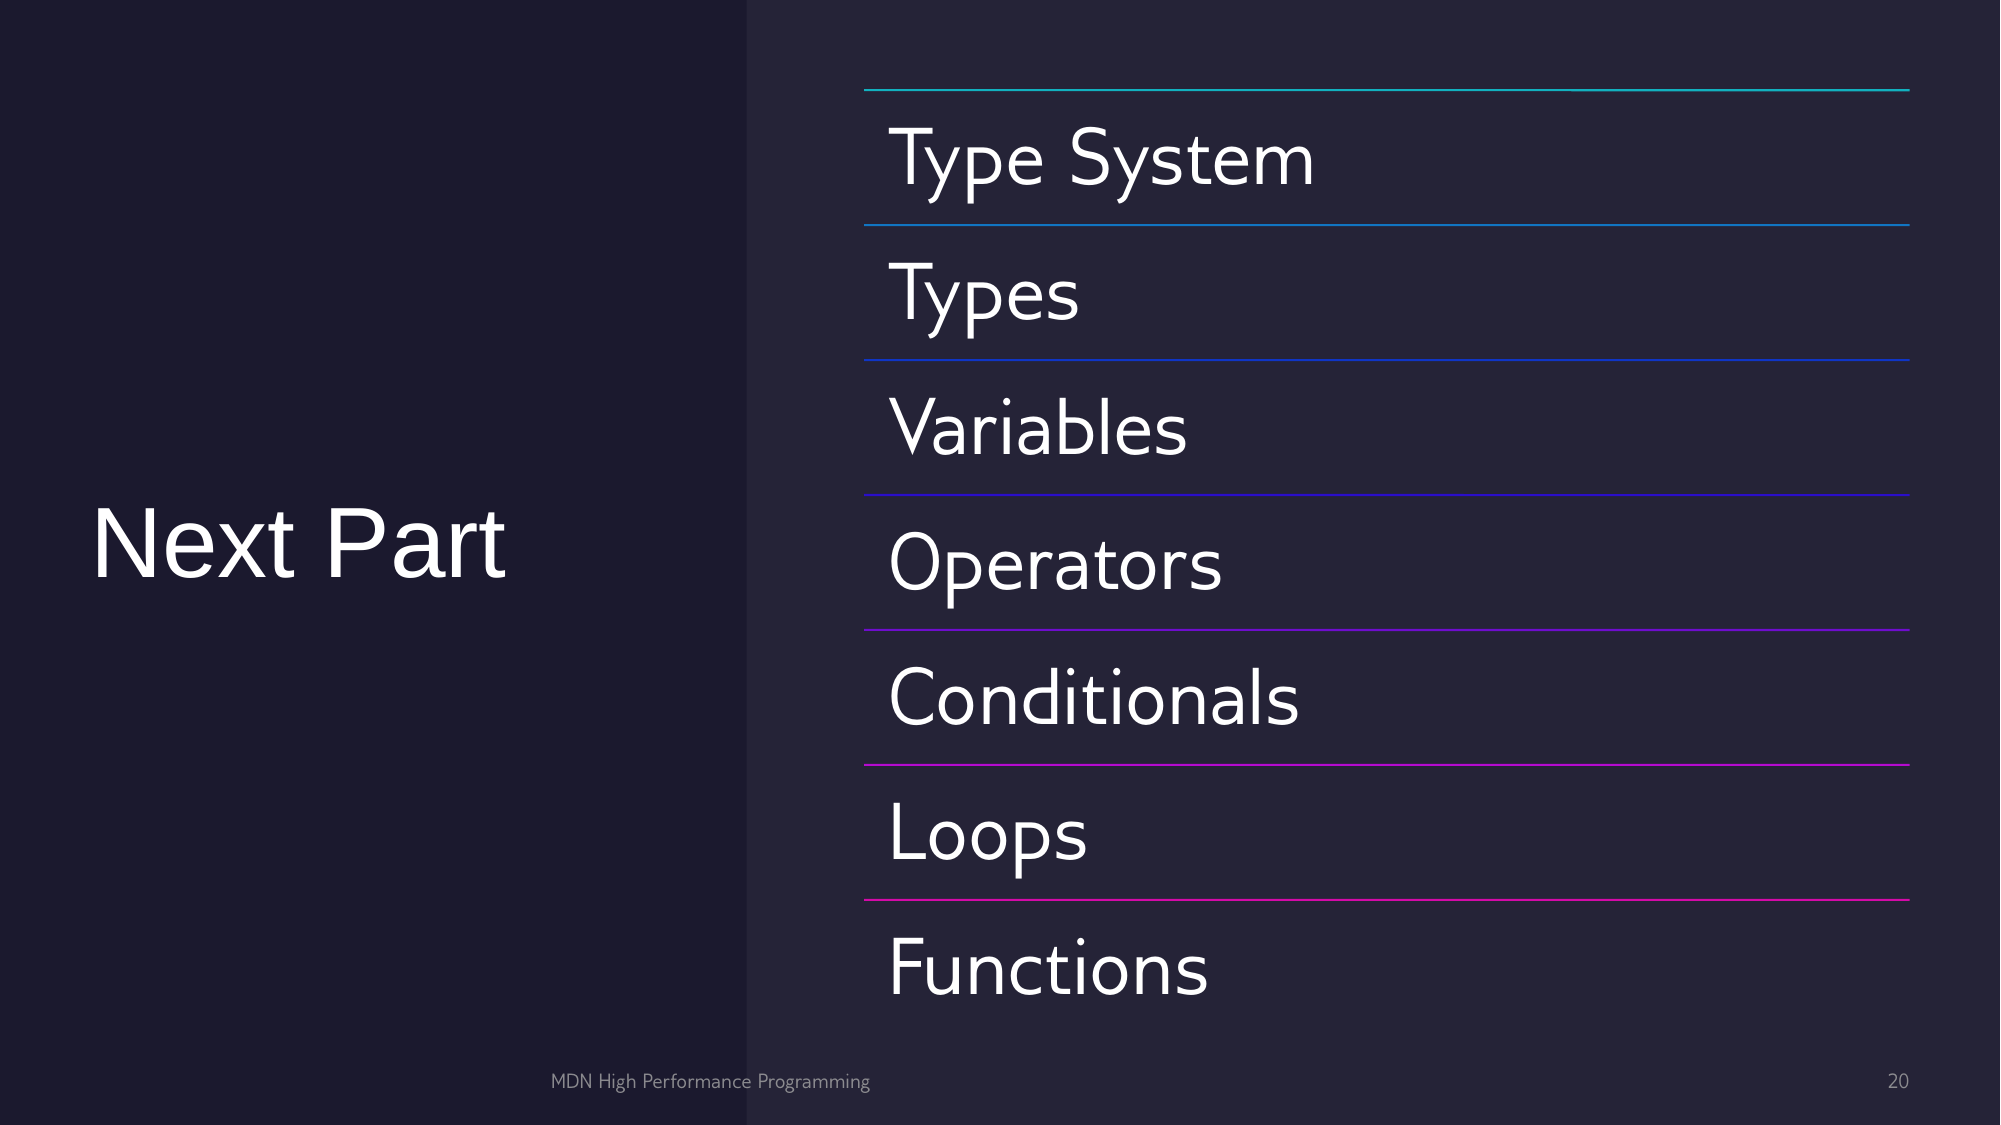

# Next Part
Type System
Types
Variables
Operators
Conditionals
Loops
Functions
MDN High Performance Programming
20